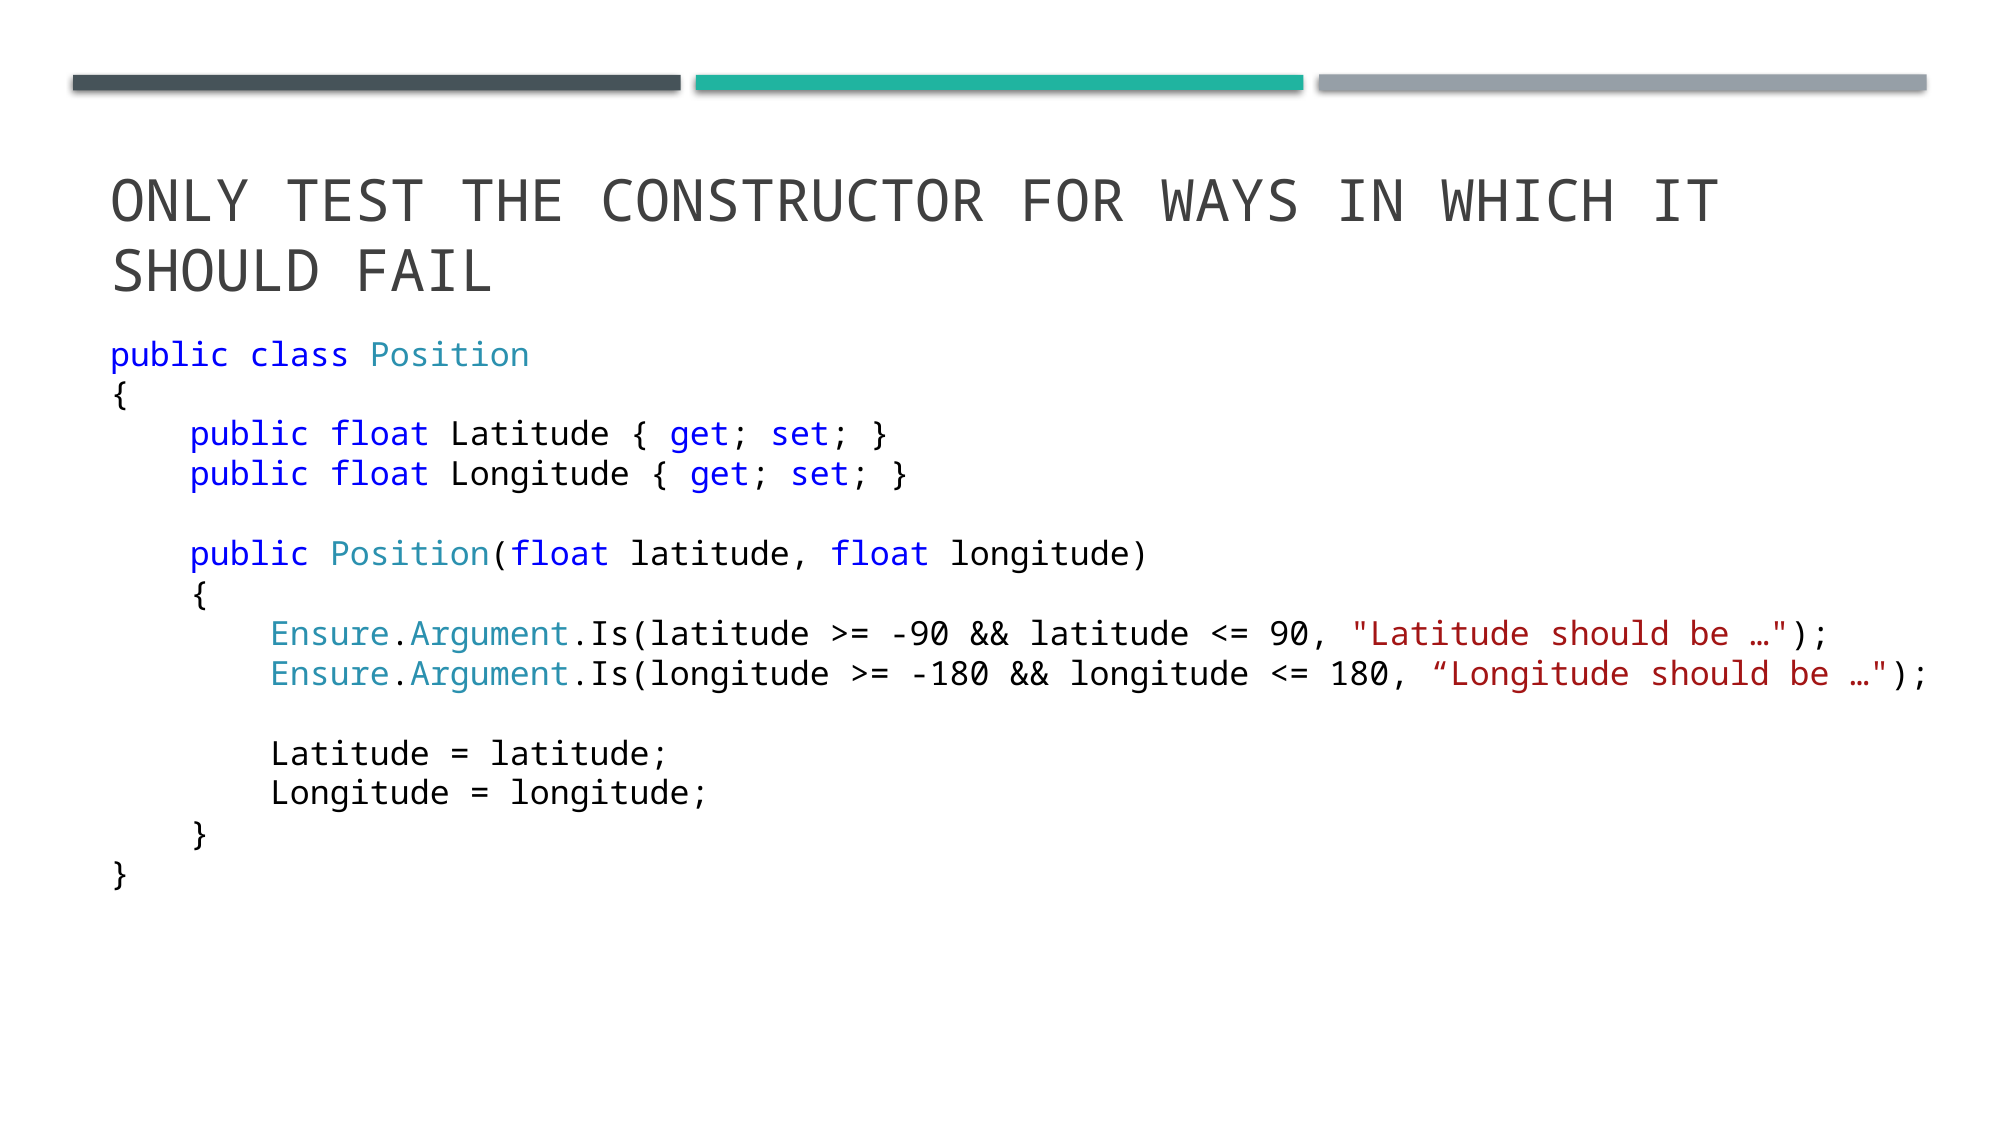

# Only test the constructor for ways in which it should fail
public class Position
{
    public float Latitude { get; set; }
    public float Longitude { get; set; }

    public Position(float latitude, float longitude)
    {
        Ensure.Argument.Is(latitude >= -90 && latitude <= 90, "Latitude should be …");
        Ensure.Argument.Is(longitude >= -180 && longitude <= 180, “Longitude should be …");

        Latitude = latitude;
        Longitude = longitude;
    }
}